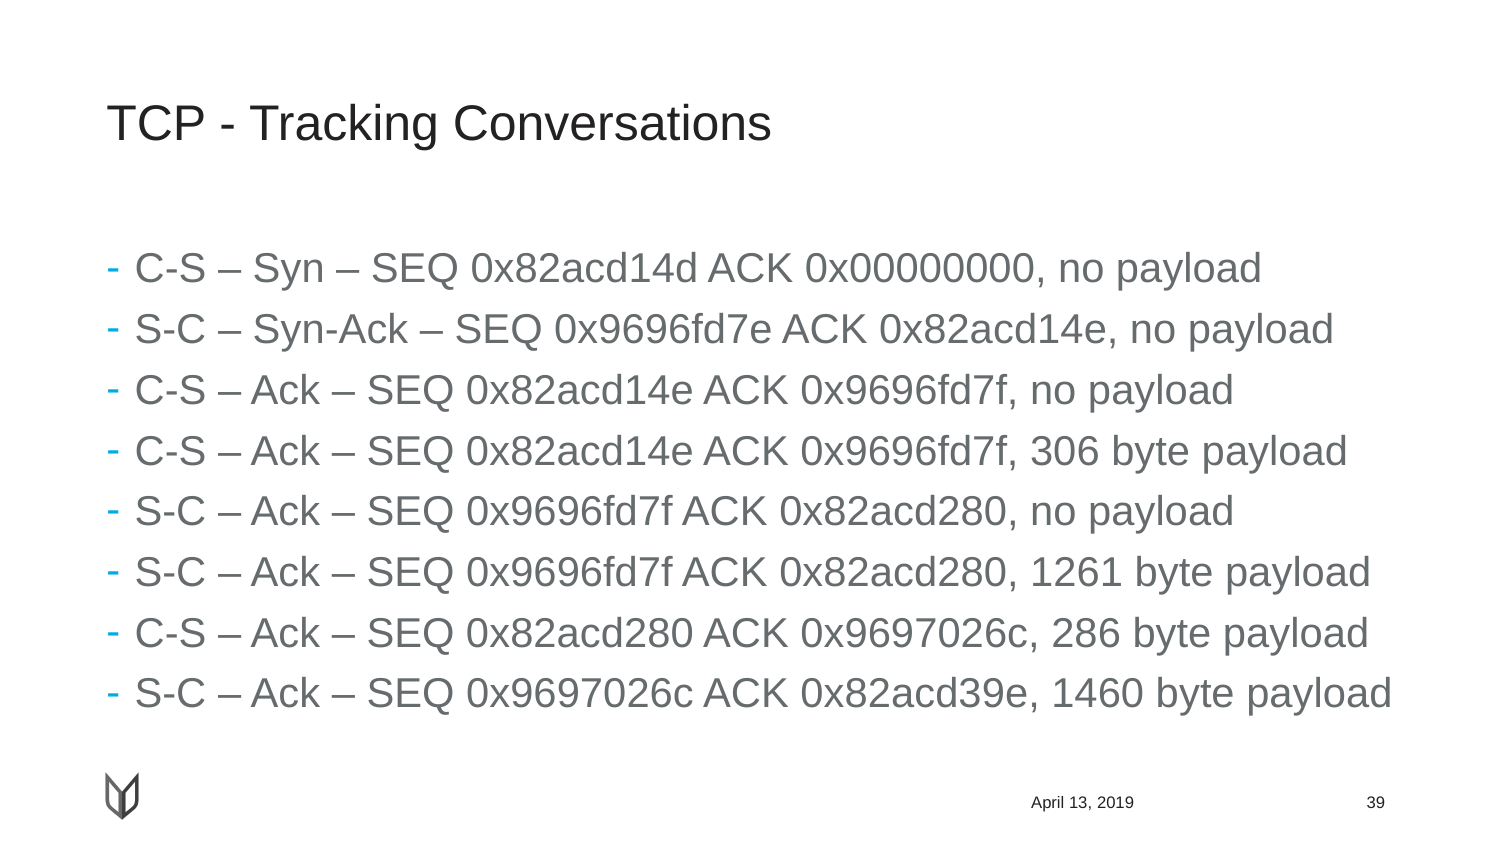

# TCP - Tracking Conversations
C-S – Syn – SEQ 0x82acd14d ACK 0x00000000, no payload
S-C – Syn-Ack – SEQ 0x9696fd7e ACK 0x82acd14e, no payload
C-S – Ack – SEQ 0x82acd14e ACK 0x9696fd7f, no payload
C-S – Ack – SEQ 0x82acd14e ACK 0x9696fd7f, 306 byte payload
S-C – Ack – SEQ 0x9696fd7f ACK 0x82acd280, no payload
S-C – Ack – SEQ 0x9696fd7f ACK 0x82acd280, 1261 byte payload
C-S – Ack – SEQ 0x82acd280 ACK 0x9697026c, 286 byte payload
S-C – Ack – SEQ 0x9697026c ACK 0x82acd39e, 1460 byte payload

April 13, 2019
39